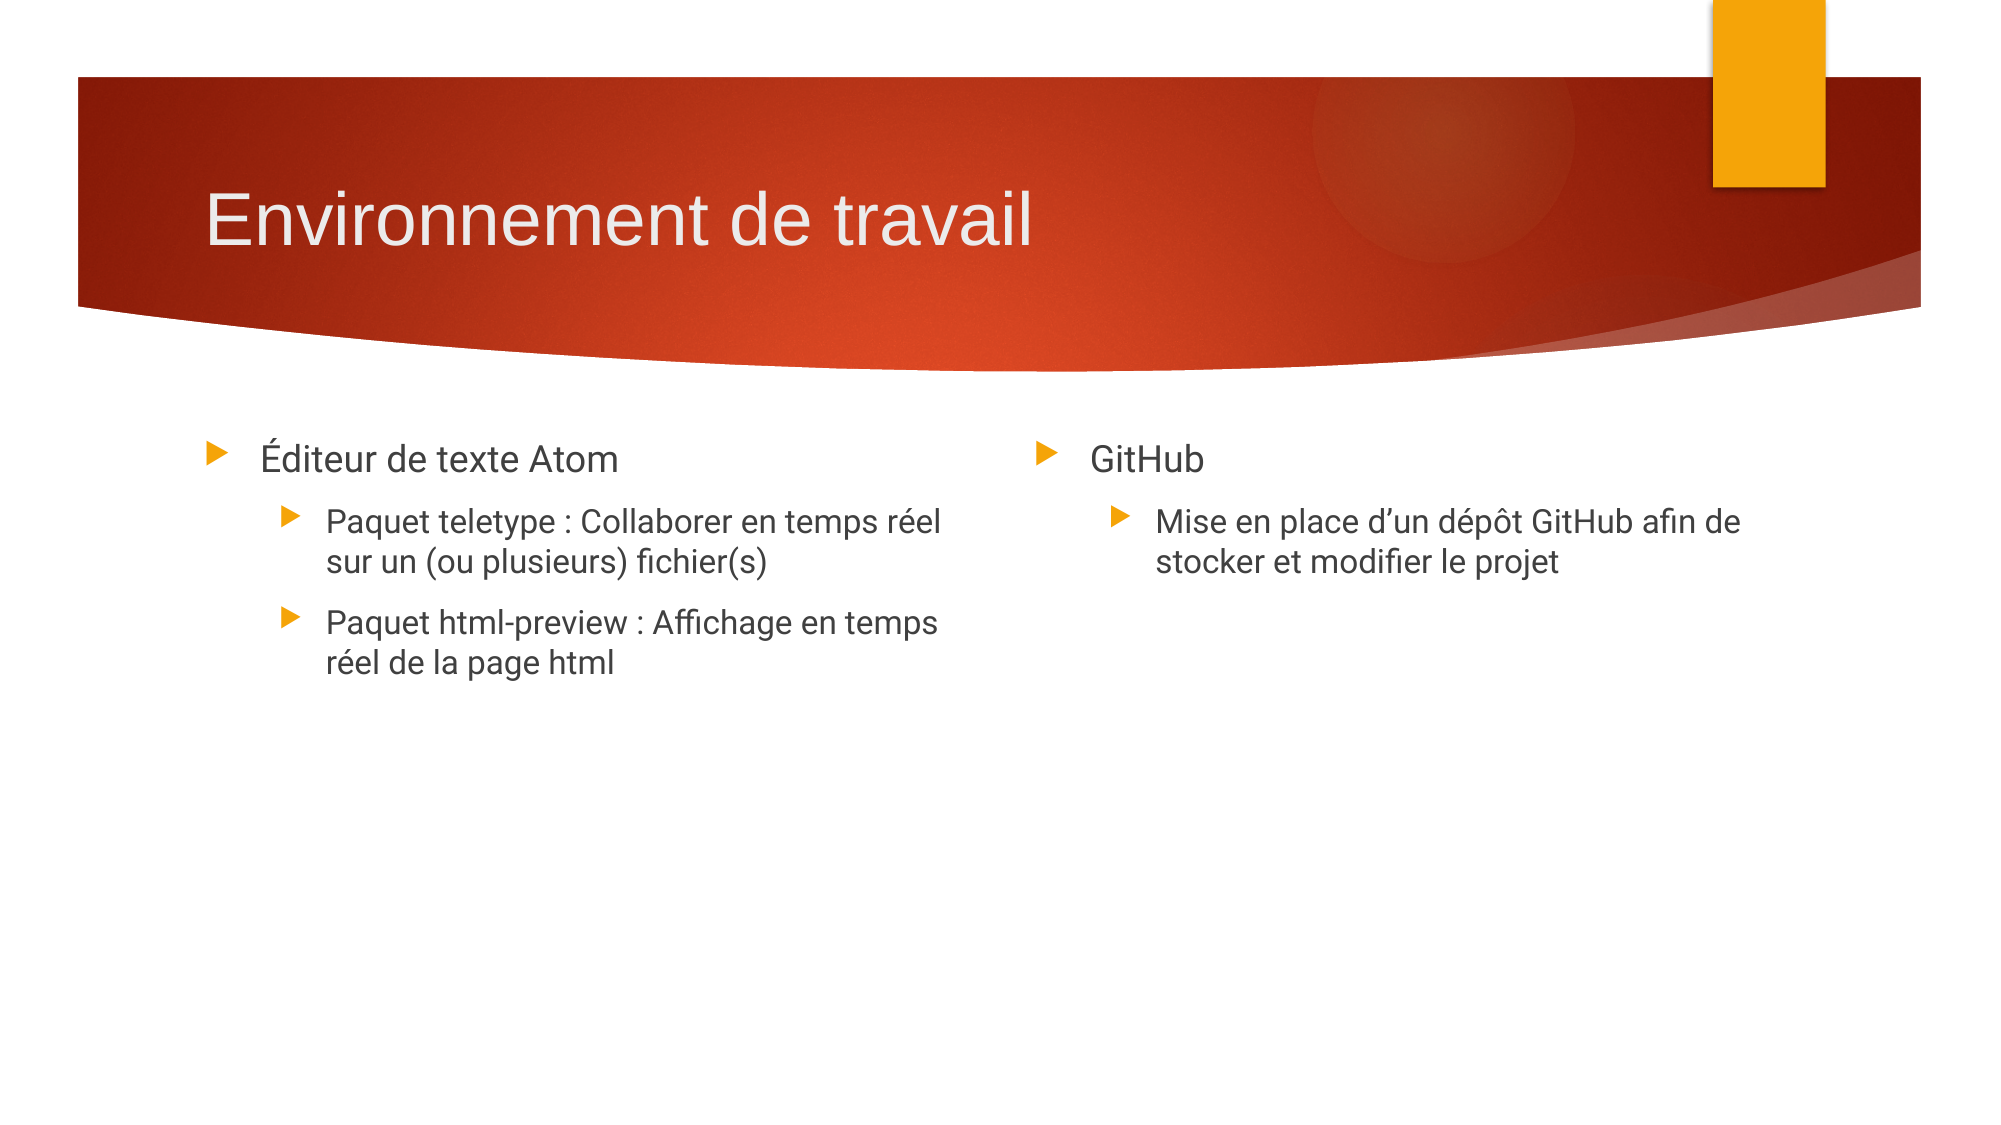

# Environnement de travail
Éditeur de texte Atom
Paquet teletype : Collaborer en temps réel sur un (ou plusieurs) fichier(s)
Paquet html-preview : Affichage en temps réel de la page html
GitHub
Mise en place d’un dépôt GitHub afin de stocker et modifier le projet